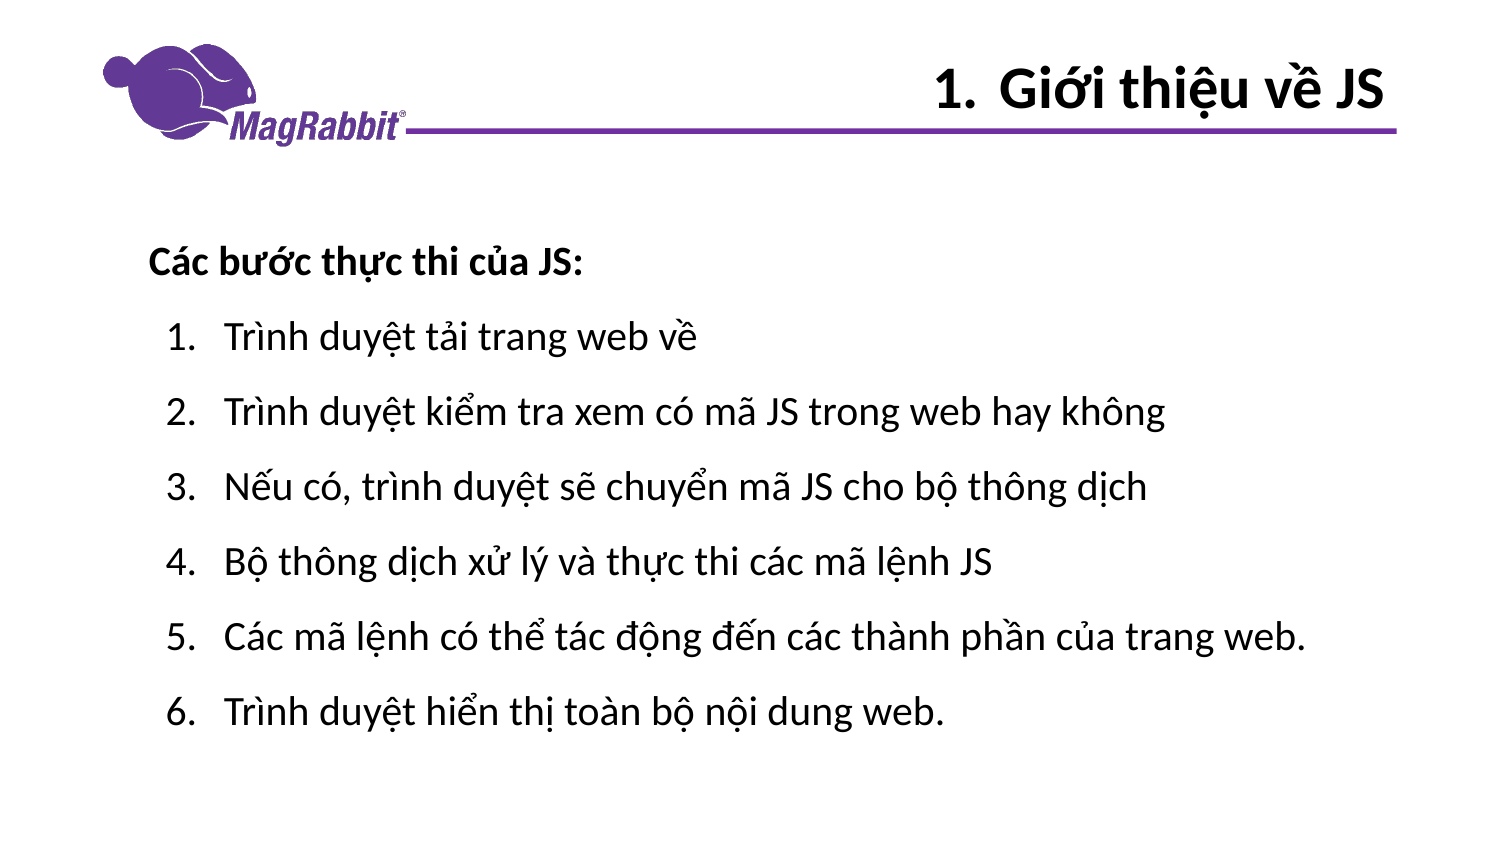

# Giới thiệu về JS
Các bước thực thi của JS:
Trình duyệt tải trang web về
Trình duyệt kiểm tra xem có mã JS trong web hay không
Nếu có, trình duyệt sẽ chuyển mã JS cho bộ thông dịch
Bộ thông dịch xử lý và thực thi các mã lệnh JS
Các mã lệnh có thể tác động đến các thành phần của trang web.
Trình duyệt hiển thị toàn bộ nội dung web.